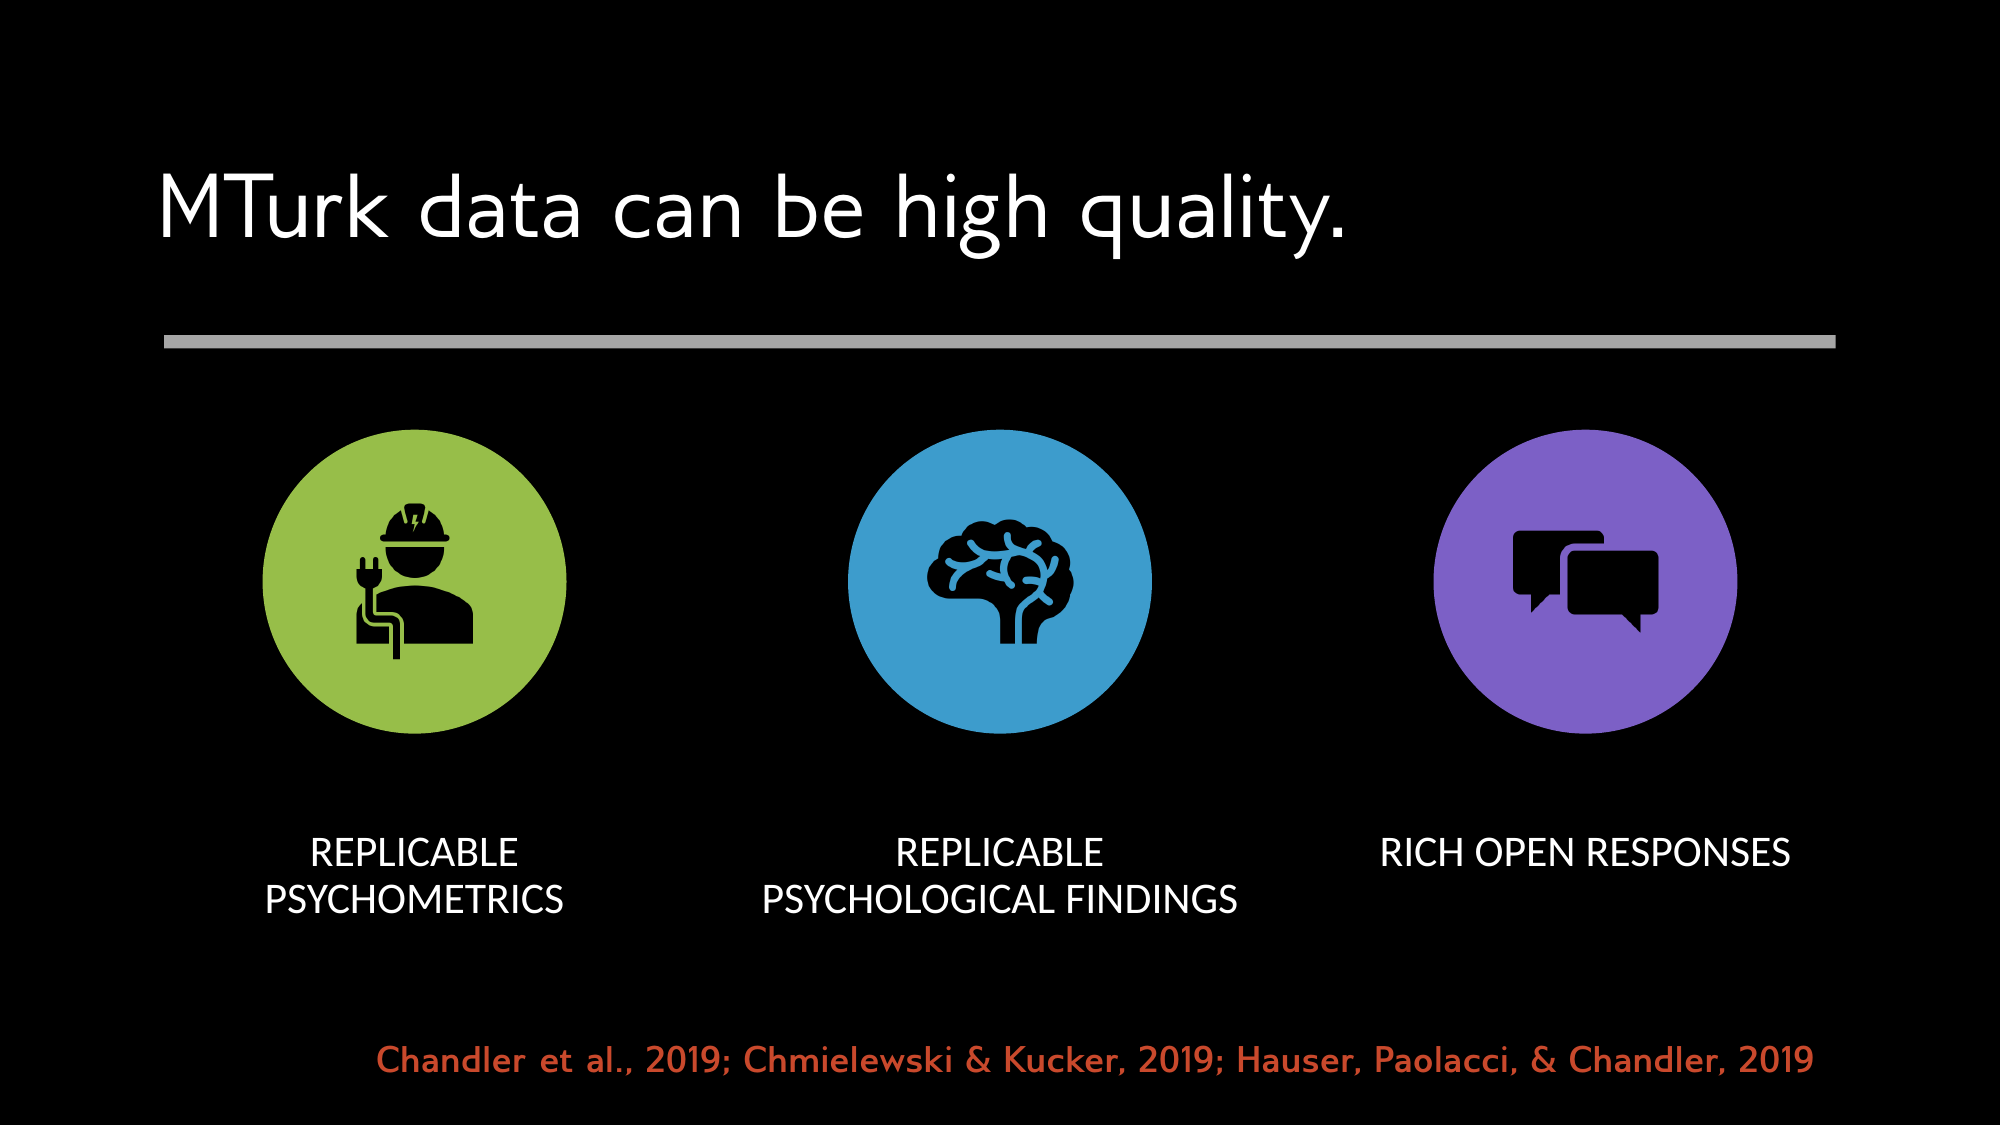

# MTurk data can be high quality.

Replicable psychometrics
Replicable psychological findings
Rich open responses
Chandler et al., 2019; Chmielewski & Kucker, 2019; Hauser, Paolacci, & Chandler, 2019